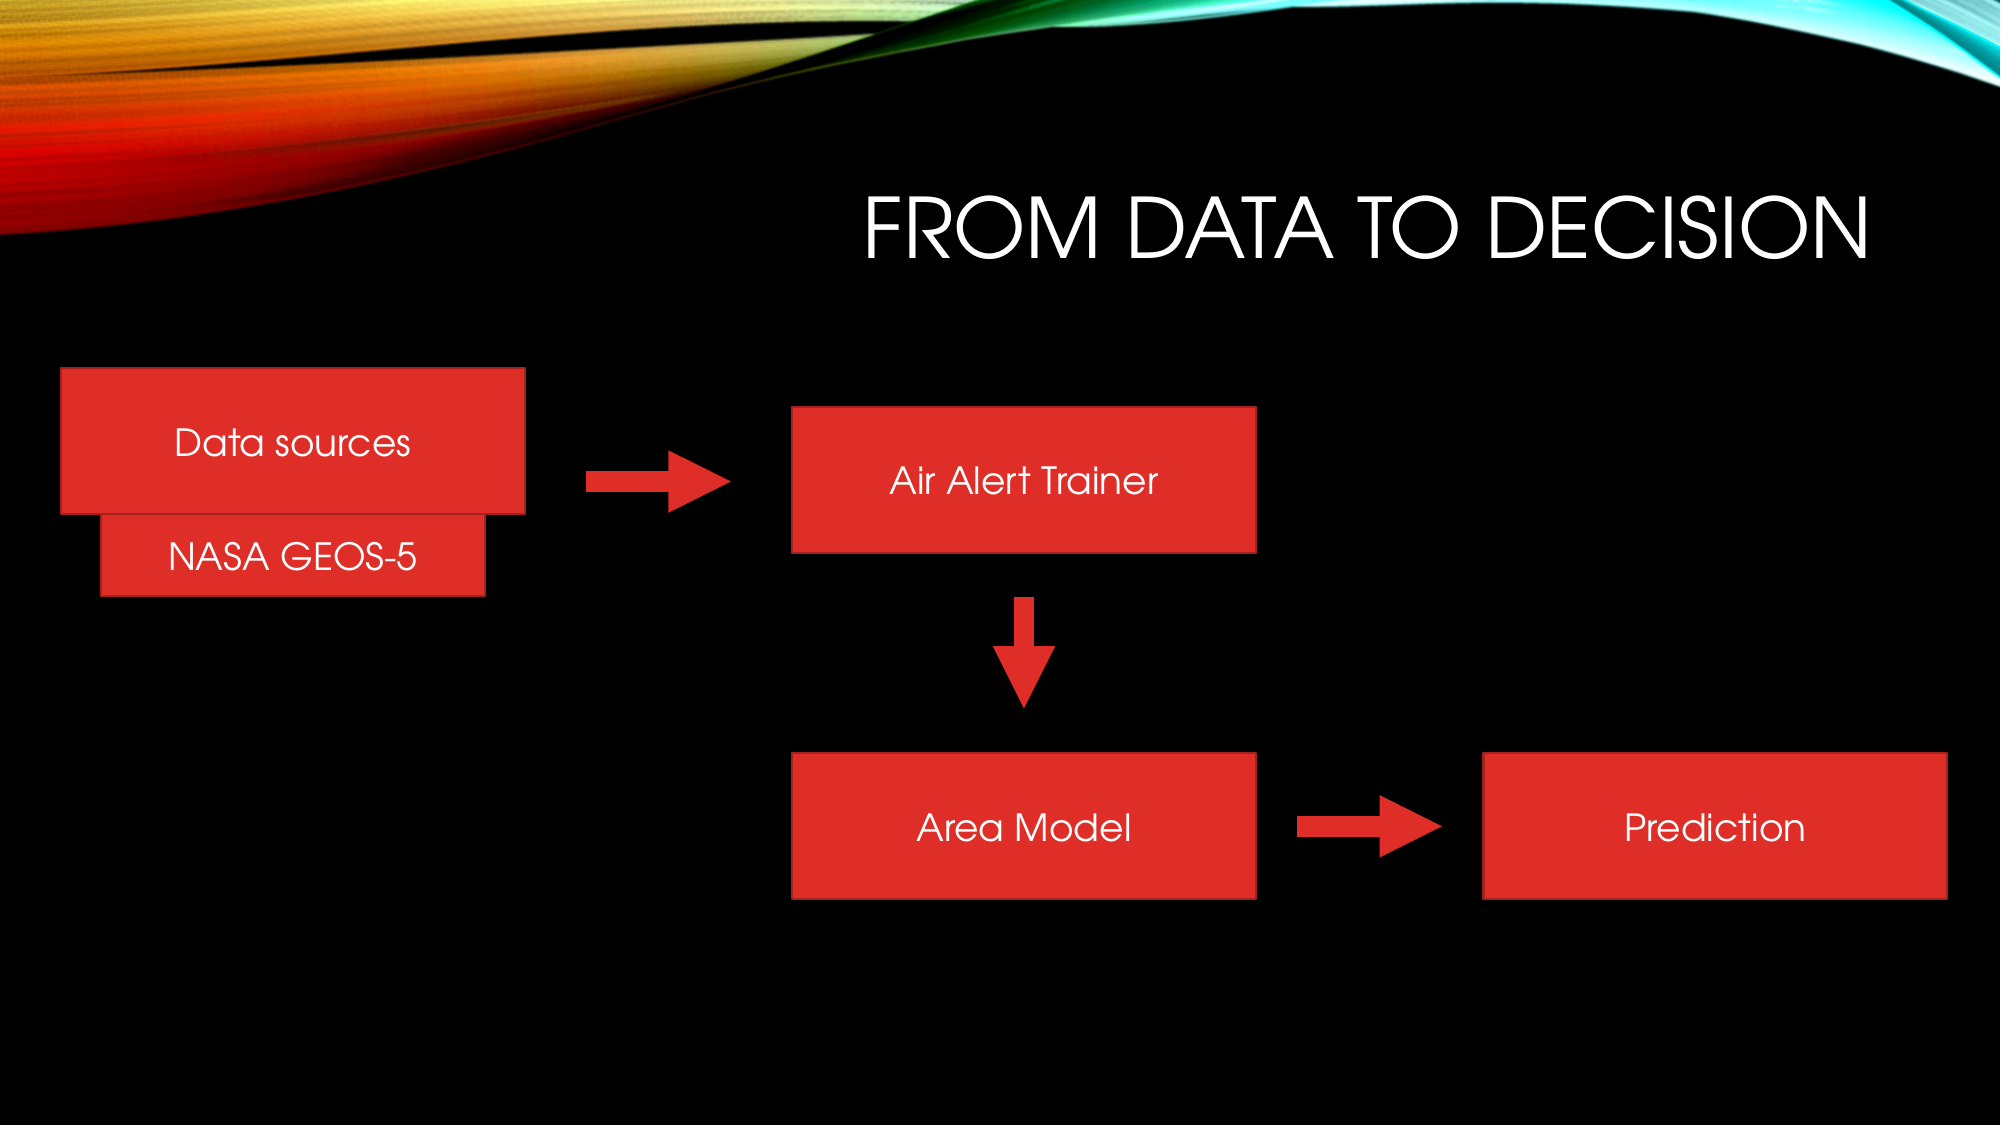

# From Data to Decision
Data sources
Air Alert Trainer
NASA GEOS-5
Area Model
Prediction